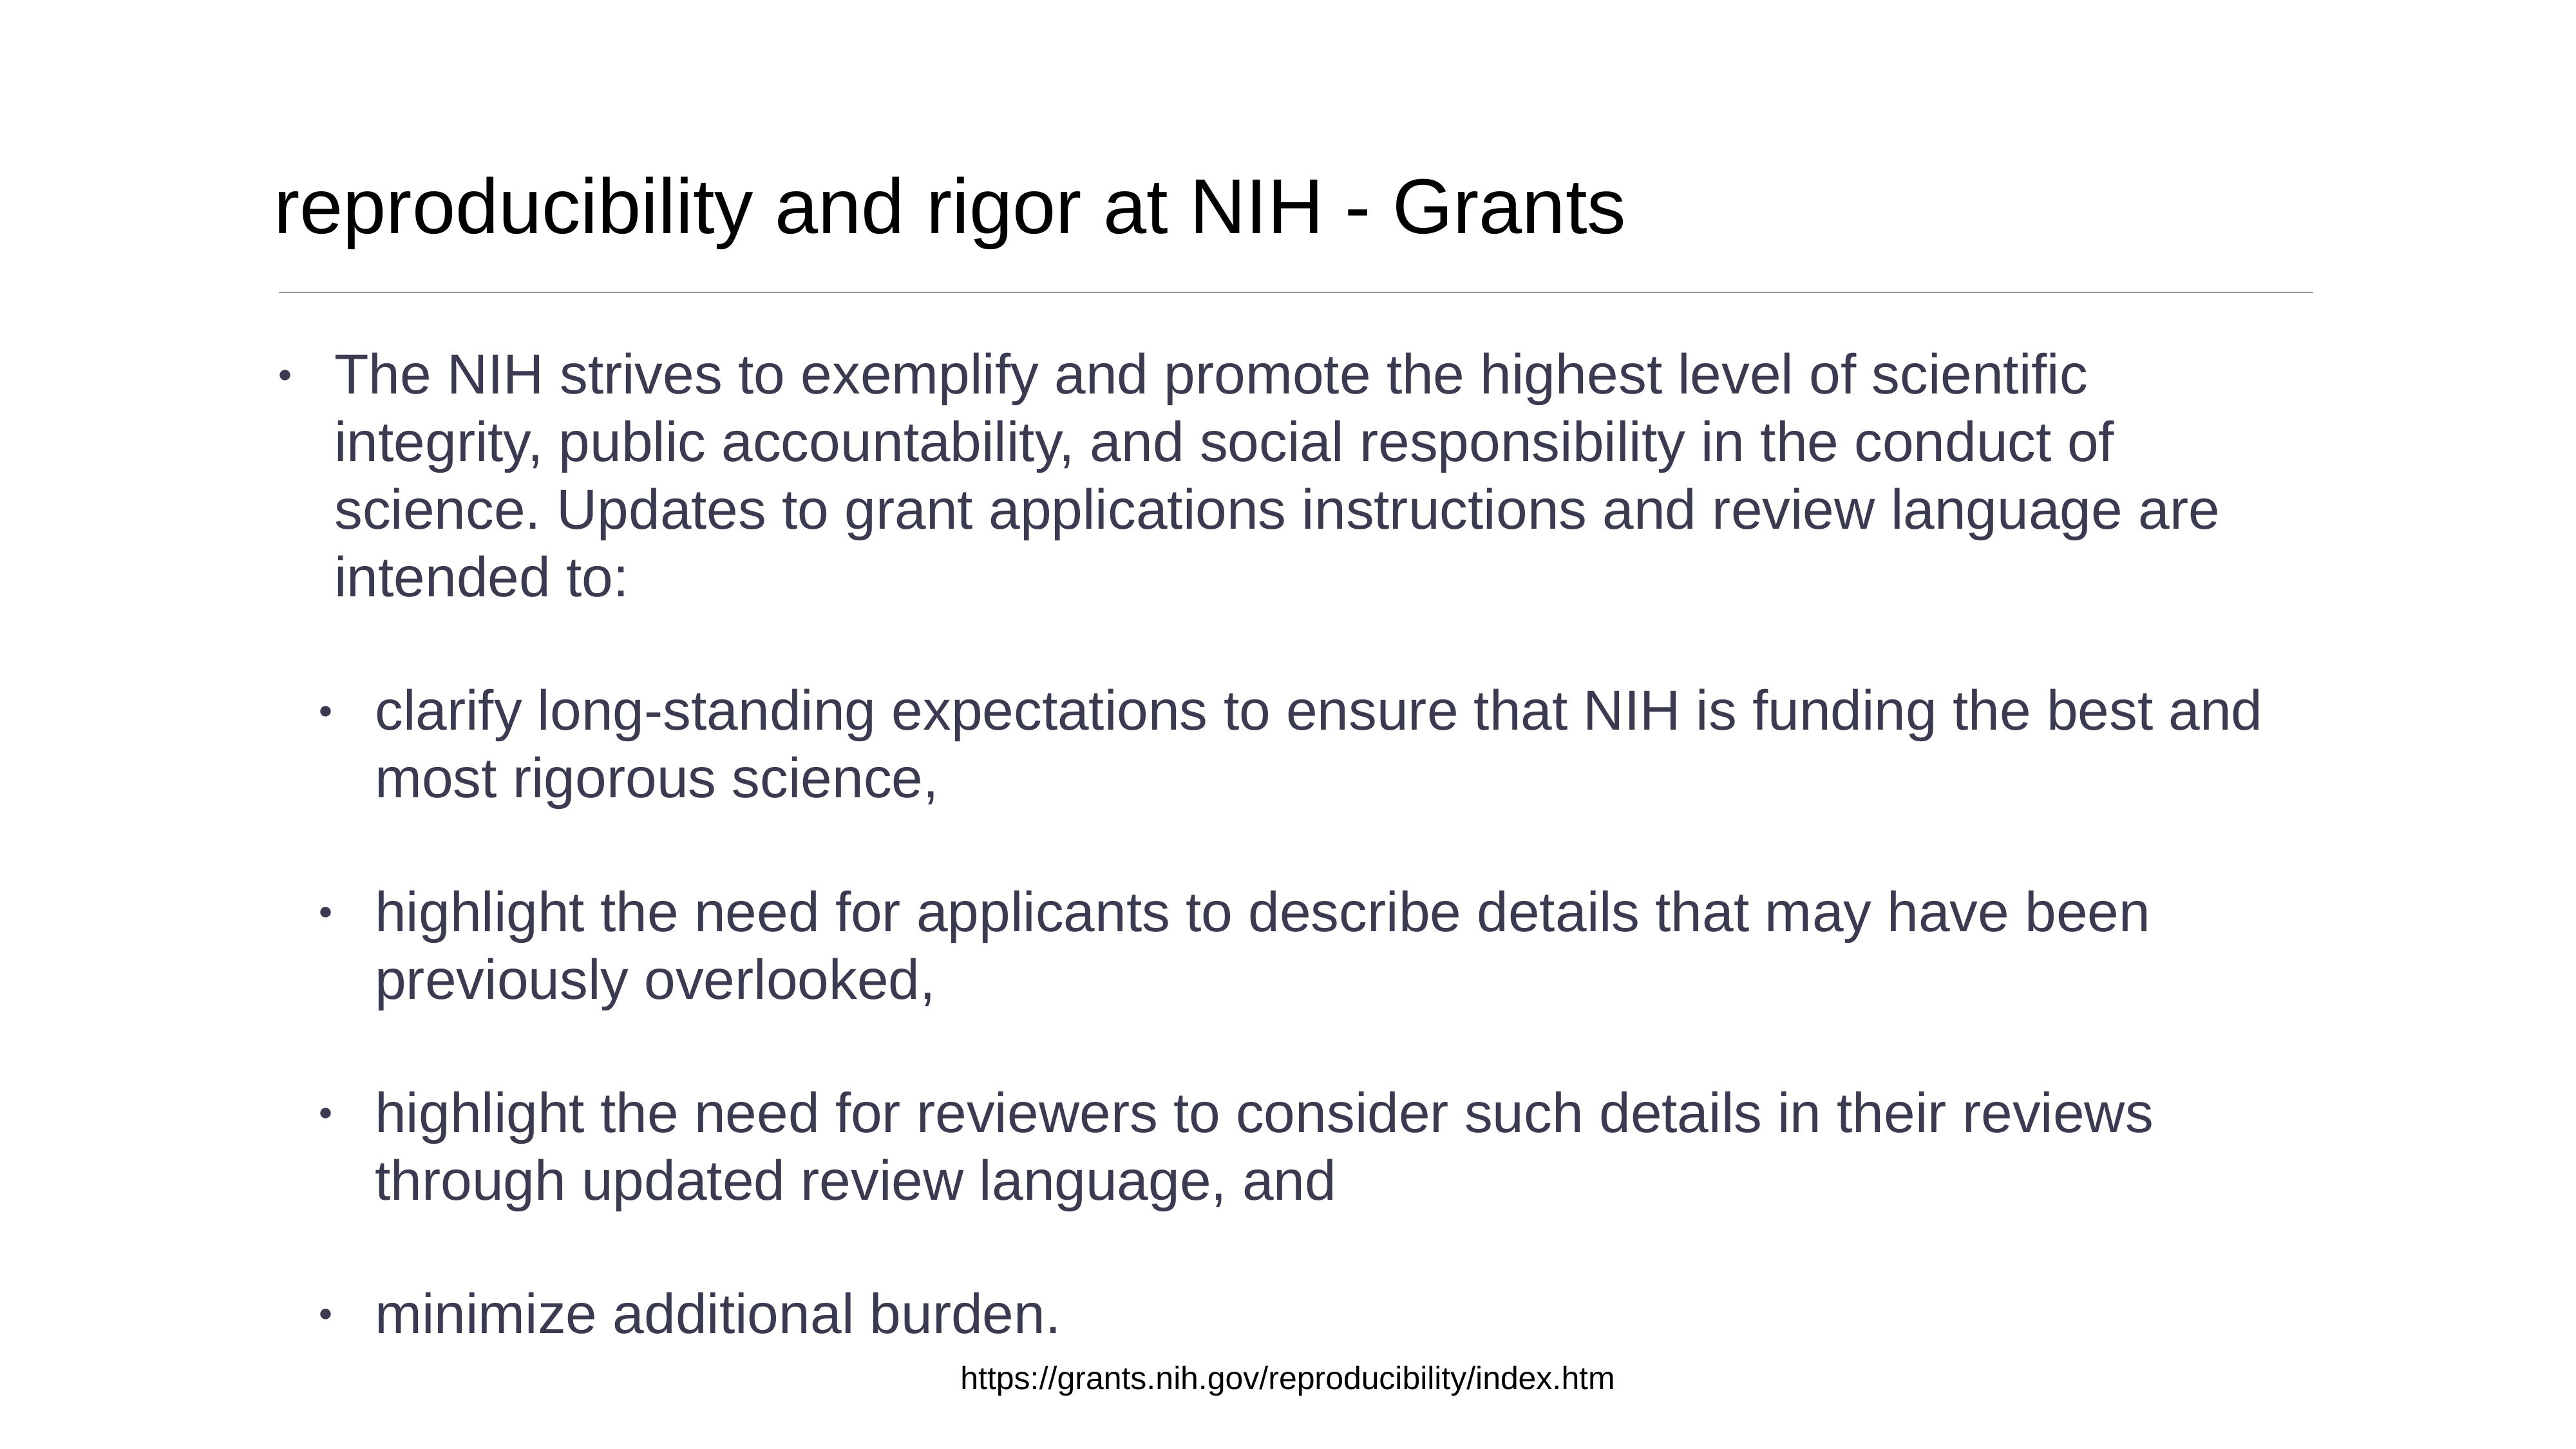

# reproducibility and rigor at NIH - Grants
The NIH strives to exemplify and promote the highest level of scientific integrity, public accountability, and social responsibility in the conduct of science. Updates to grant applications instructions and review language are intended to:
clarify long-standing expectations to ensure that NIH is funding the best and most rigorous science,
highlight the need for applicants to describe details that may have been previously overlooked,
highlight the need for reviewers to consider such details in their reviews through updated review language, and
minimize additional burden.
https://grants.nih.gov/reproducibility/index.htm